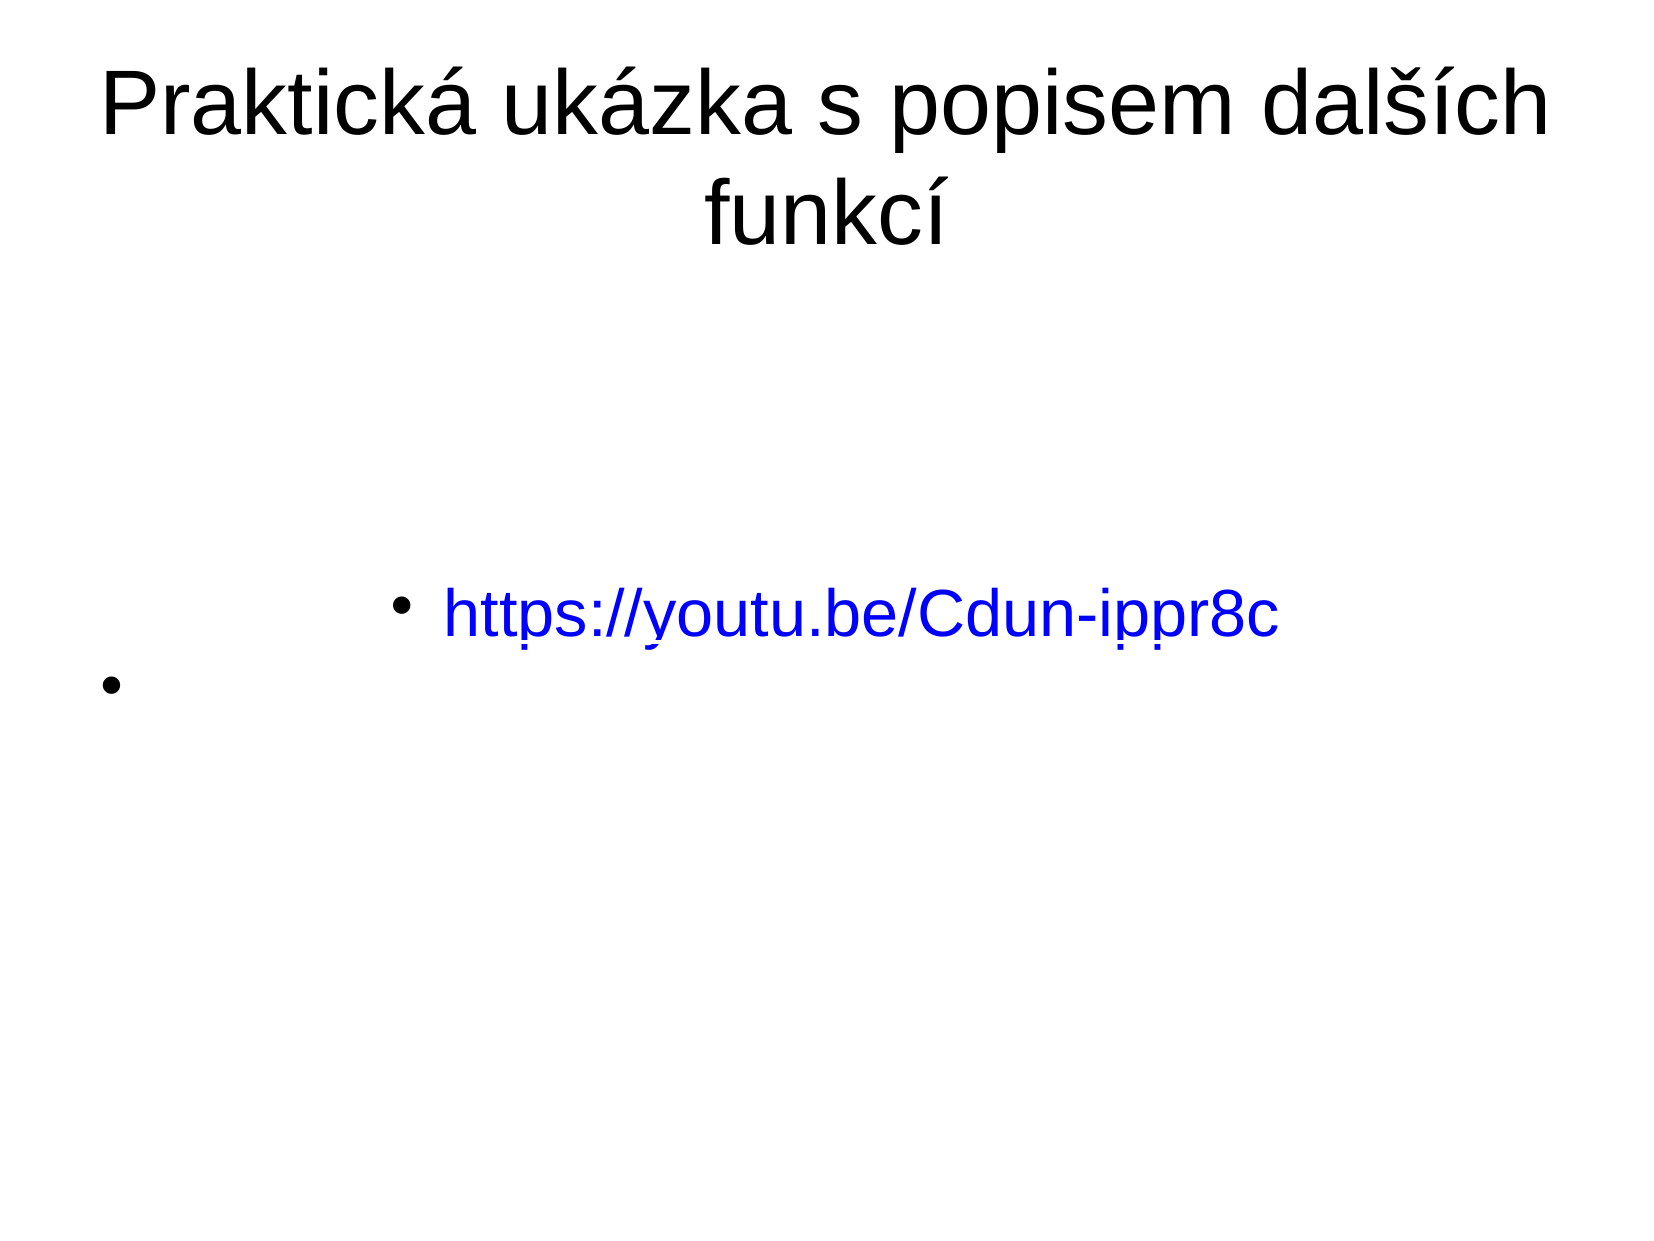

Praktická ukázka s popisem dalších funkcí
https://youtu.be/Cdun-ippr8c